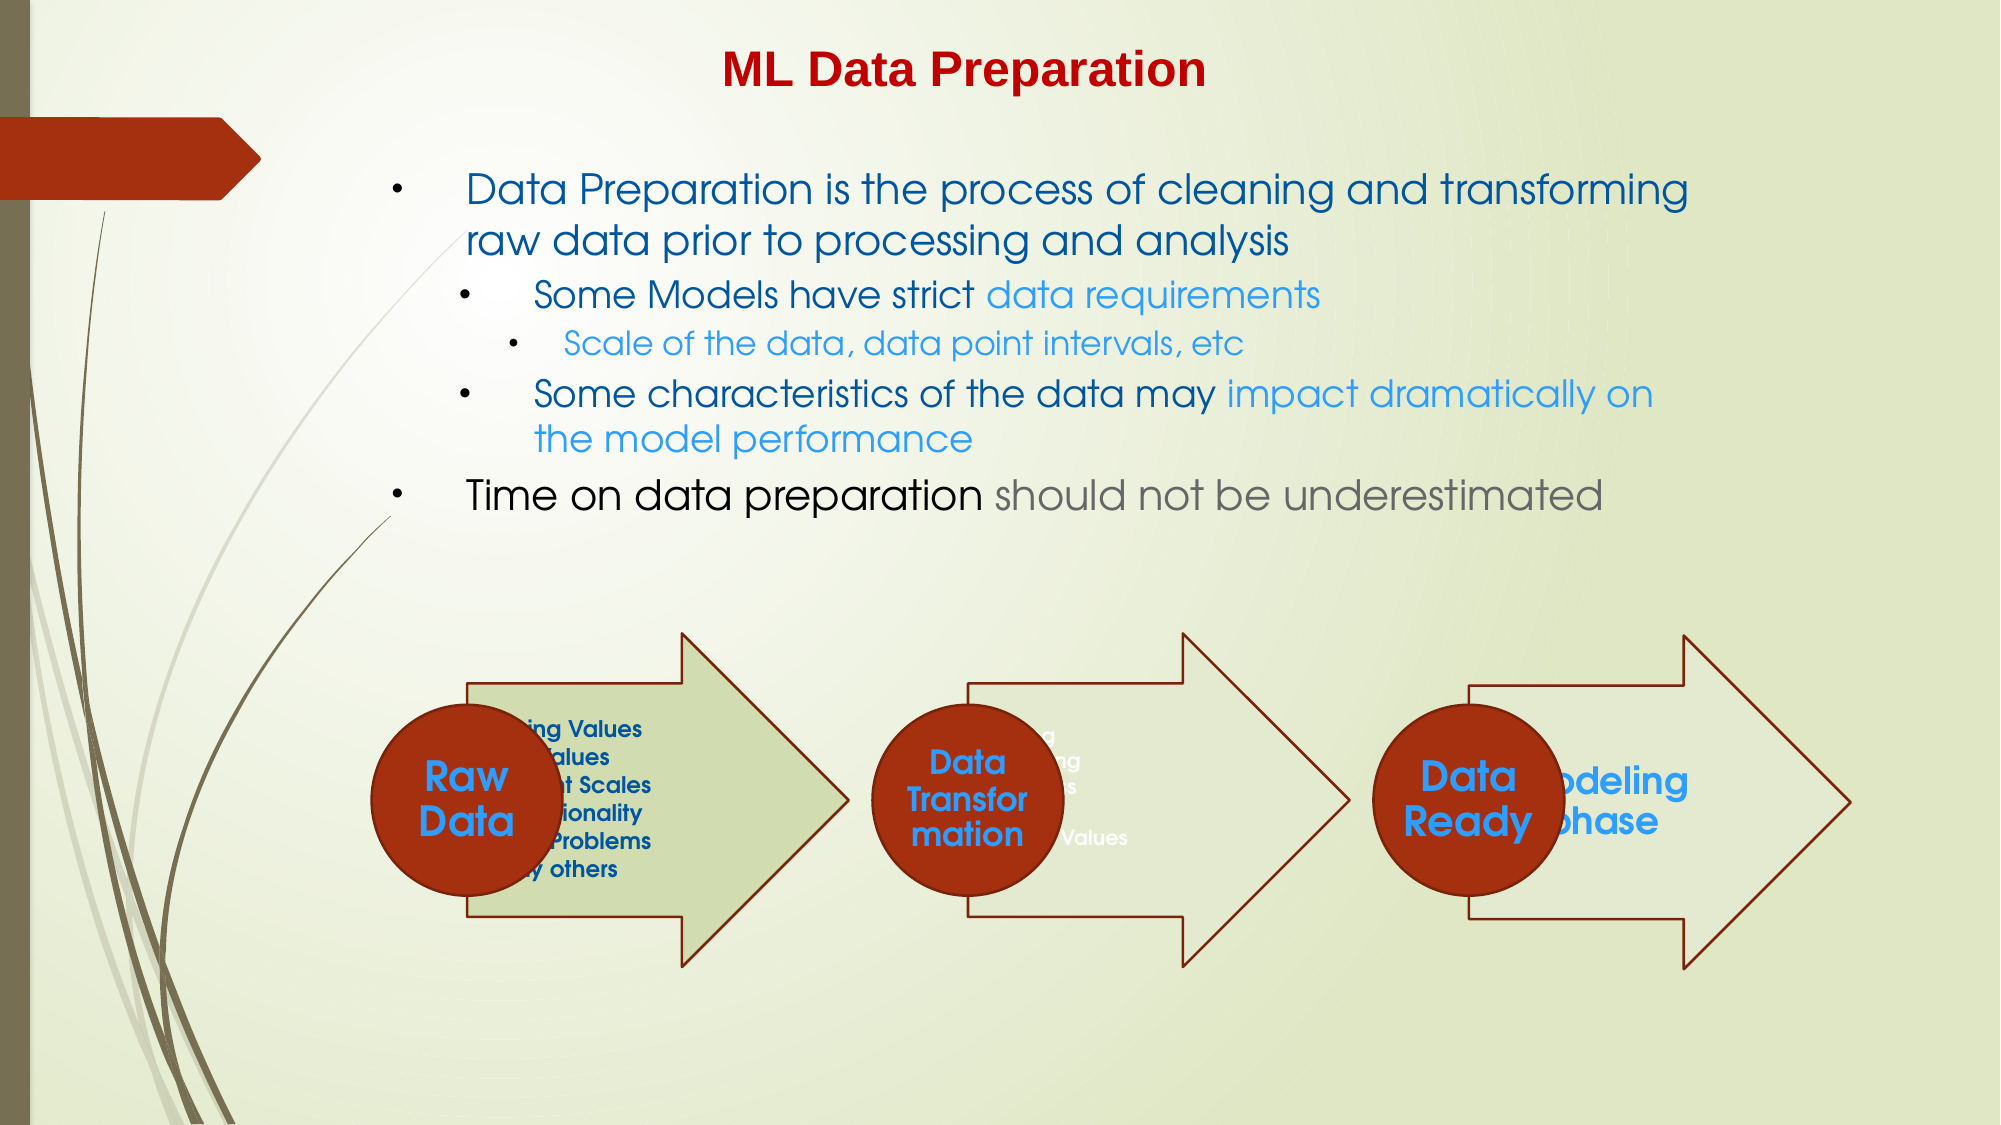

ML Data Preparation
Data Preparation is the process of cleaning and transforming raw data prior to processing and analysis
Some Models have strict data requirements
Scale of the data, data point intervals, etc
Some characteristics of the data may impact dramatically on the model performance
Time on data preparation should not be underestimated

Missing Values
Error Values
Different Scales
Dimensionality
Types Problems
Many others
Raw Data
Scaling
Centering
Skewness
Outliers
Missing Values
Errors
Data Transformation
Modeling phase
Data Ready